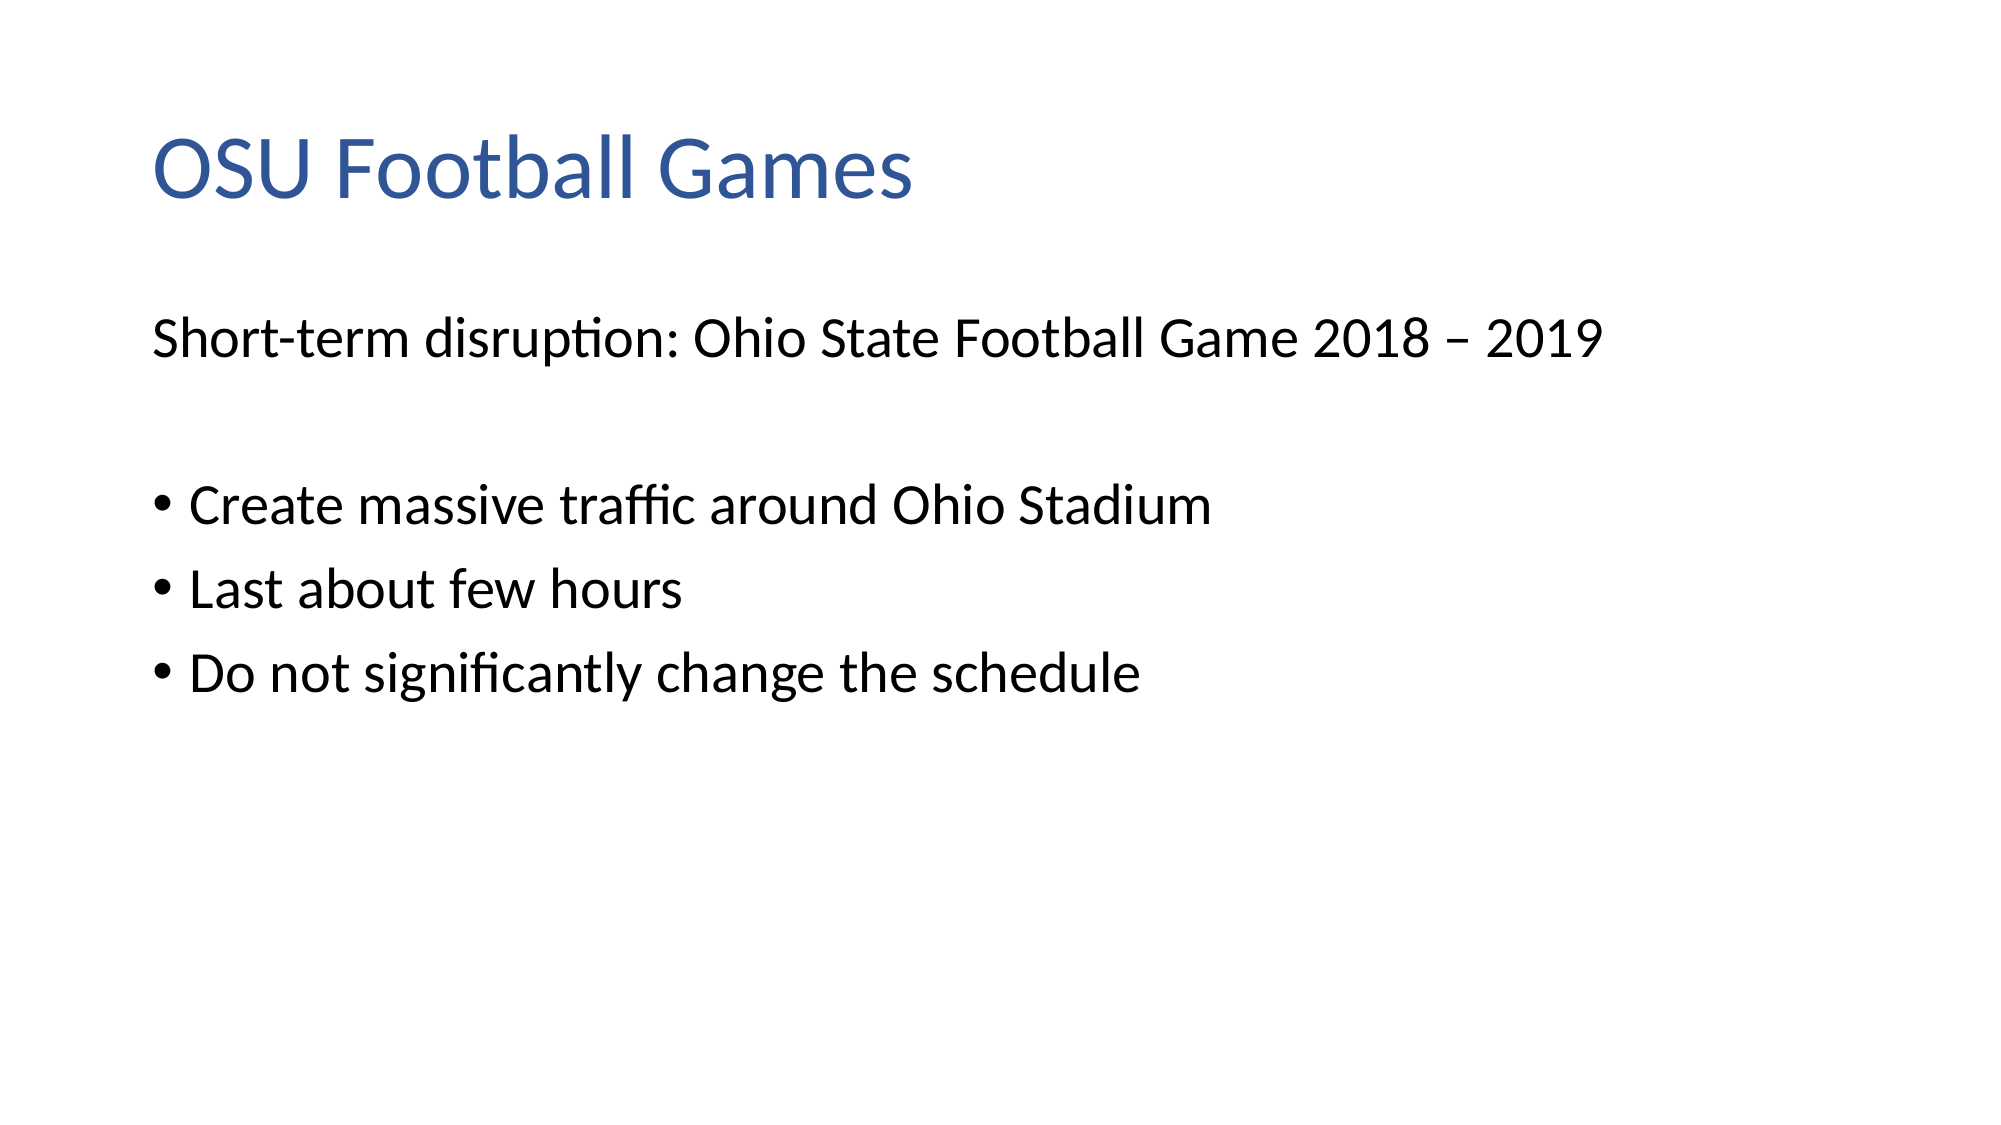

# OSU Football Games
Short-term disruption: Ohio State Football Game 2018 – 2019

Create massive traffic around Ohio Stadium
Last about few hours
Do not significantly change the schedule